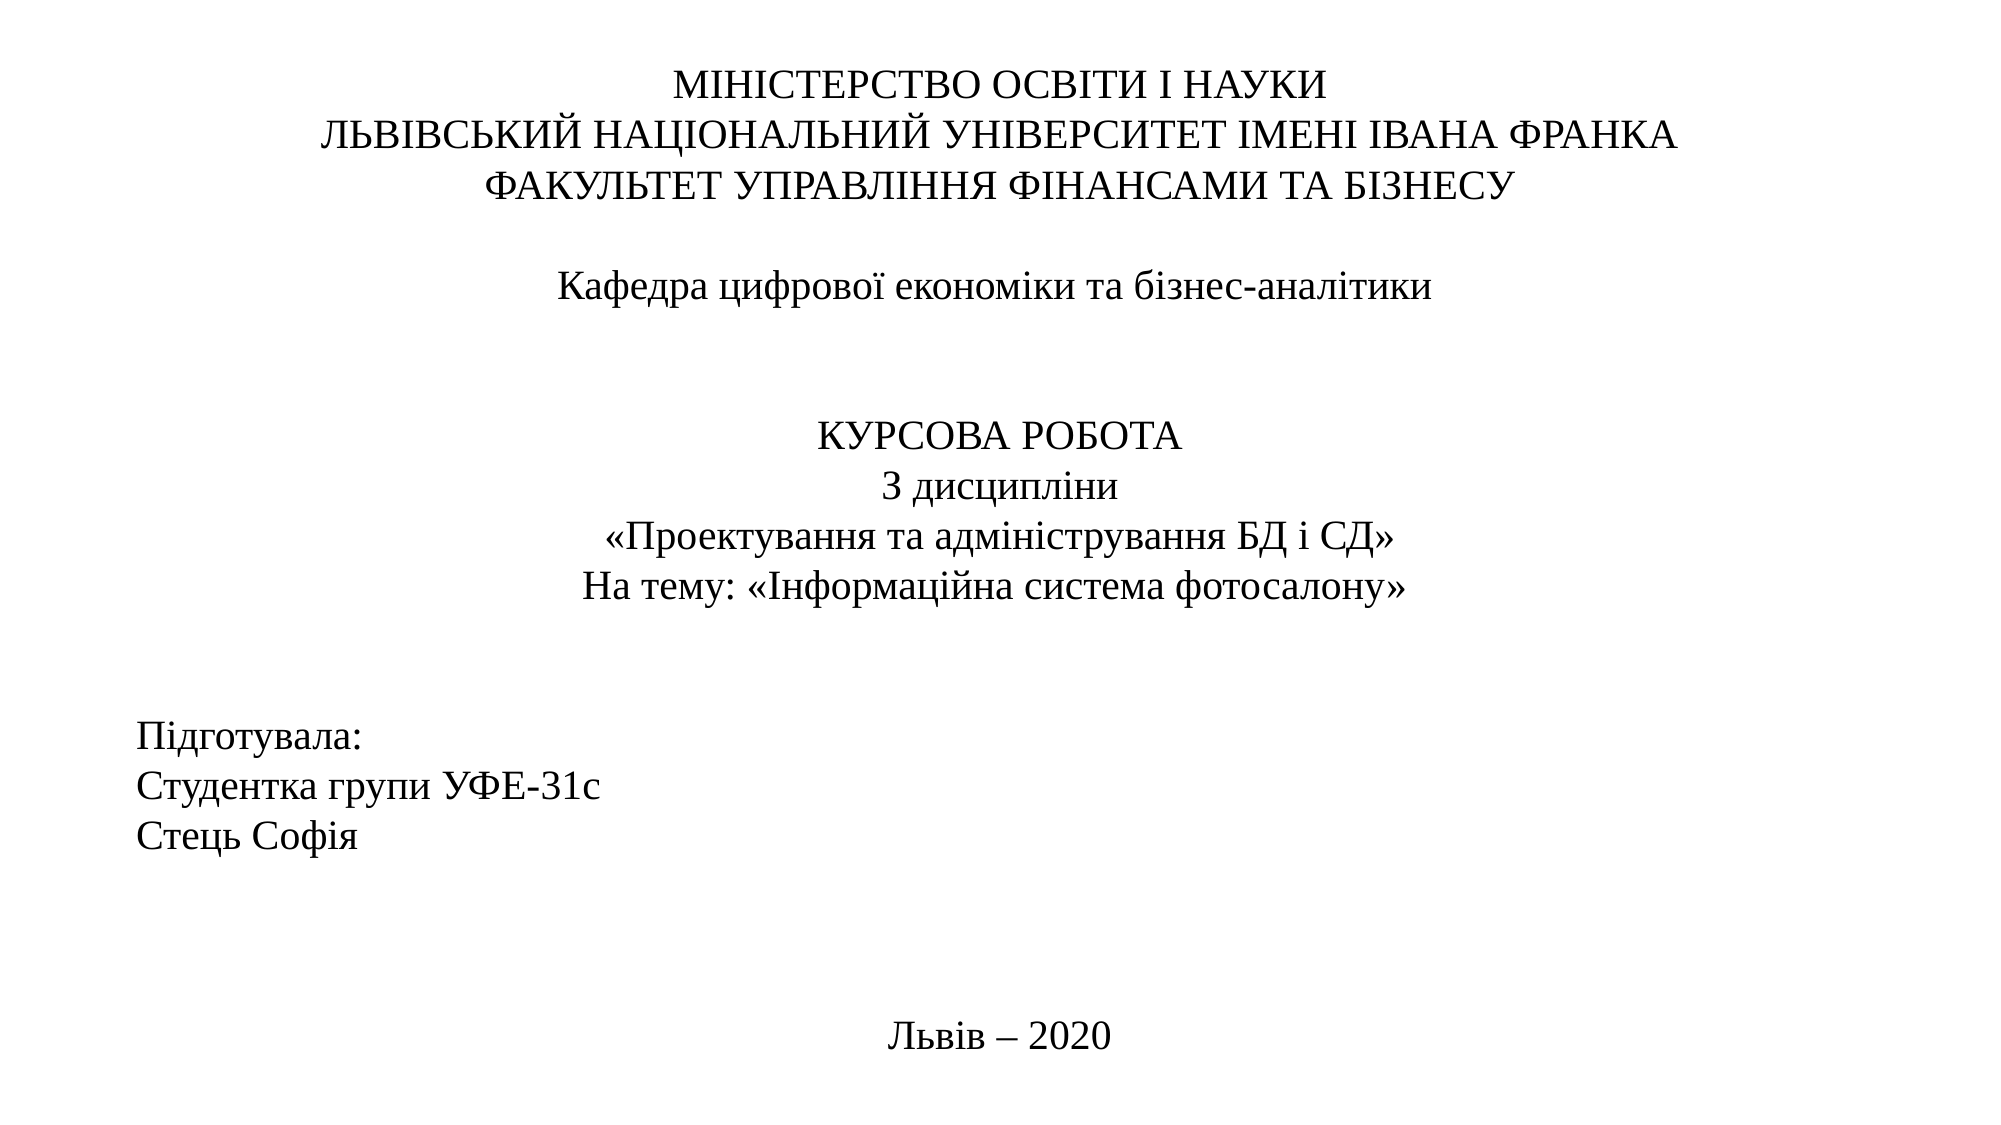

МІНІСТЕРСТВО ОСВІТИ І НАУКИ
ЛЬВІВСЬКИЙ НАЦІОНАЛЬНИЙ УНІВЕРСИТЕТ ІМЕНІ ІВАНА ФРАНКА
ФАКУЛЬТЕТ УПРАВЛІННЯ ФІНАНСАМИ ТА БІЗНЕСУ

Кафедра цифрової економіки та бізнес-аналітики

КУРСОВА РОБОТА
З дисципліни
«Проектування та адміністрування БД і СД»
На тему: «Інформаційна система фотосалону»

	Підготувала:
	Студентка групи УФЕ-31с
	Стець Софія

Львів – 2020